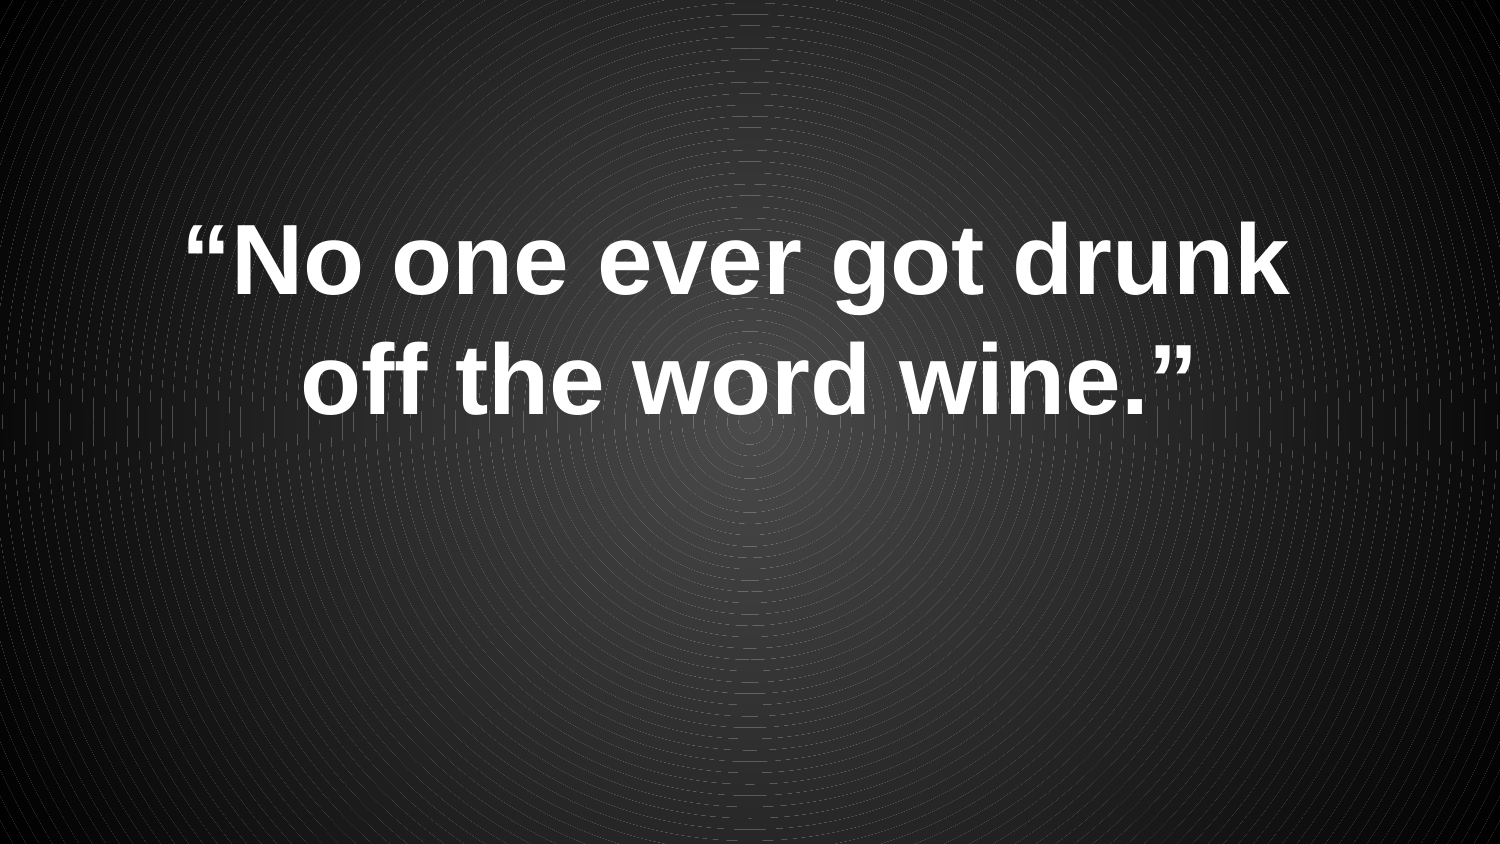

# “No one ever got drunk off the word wine.”